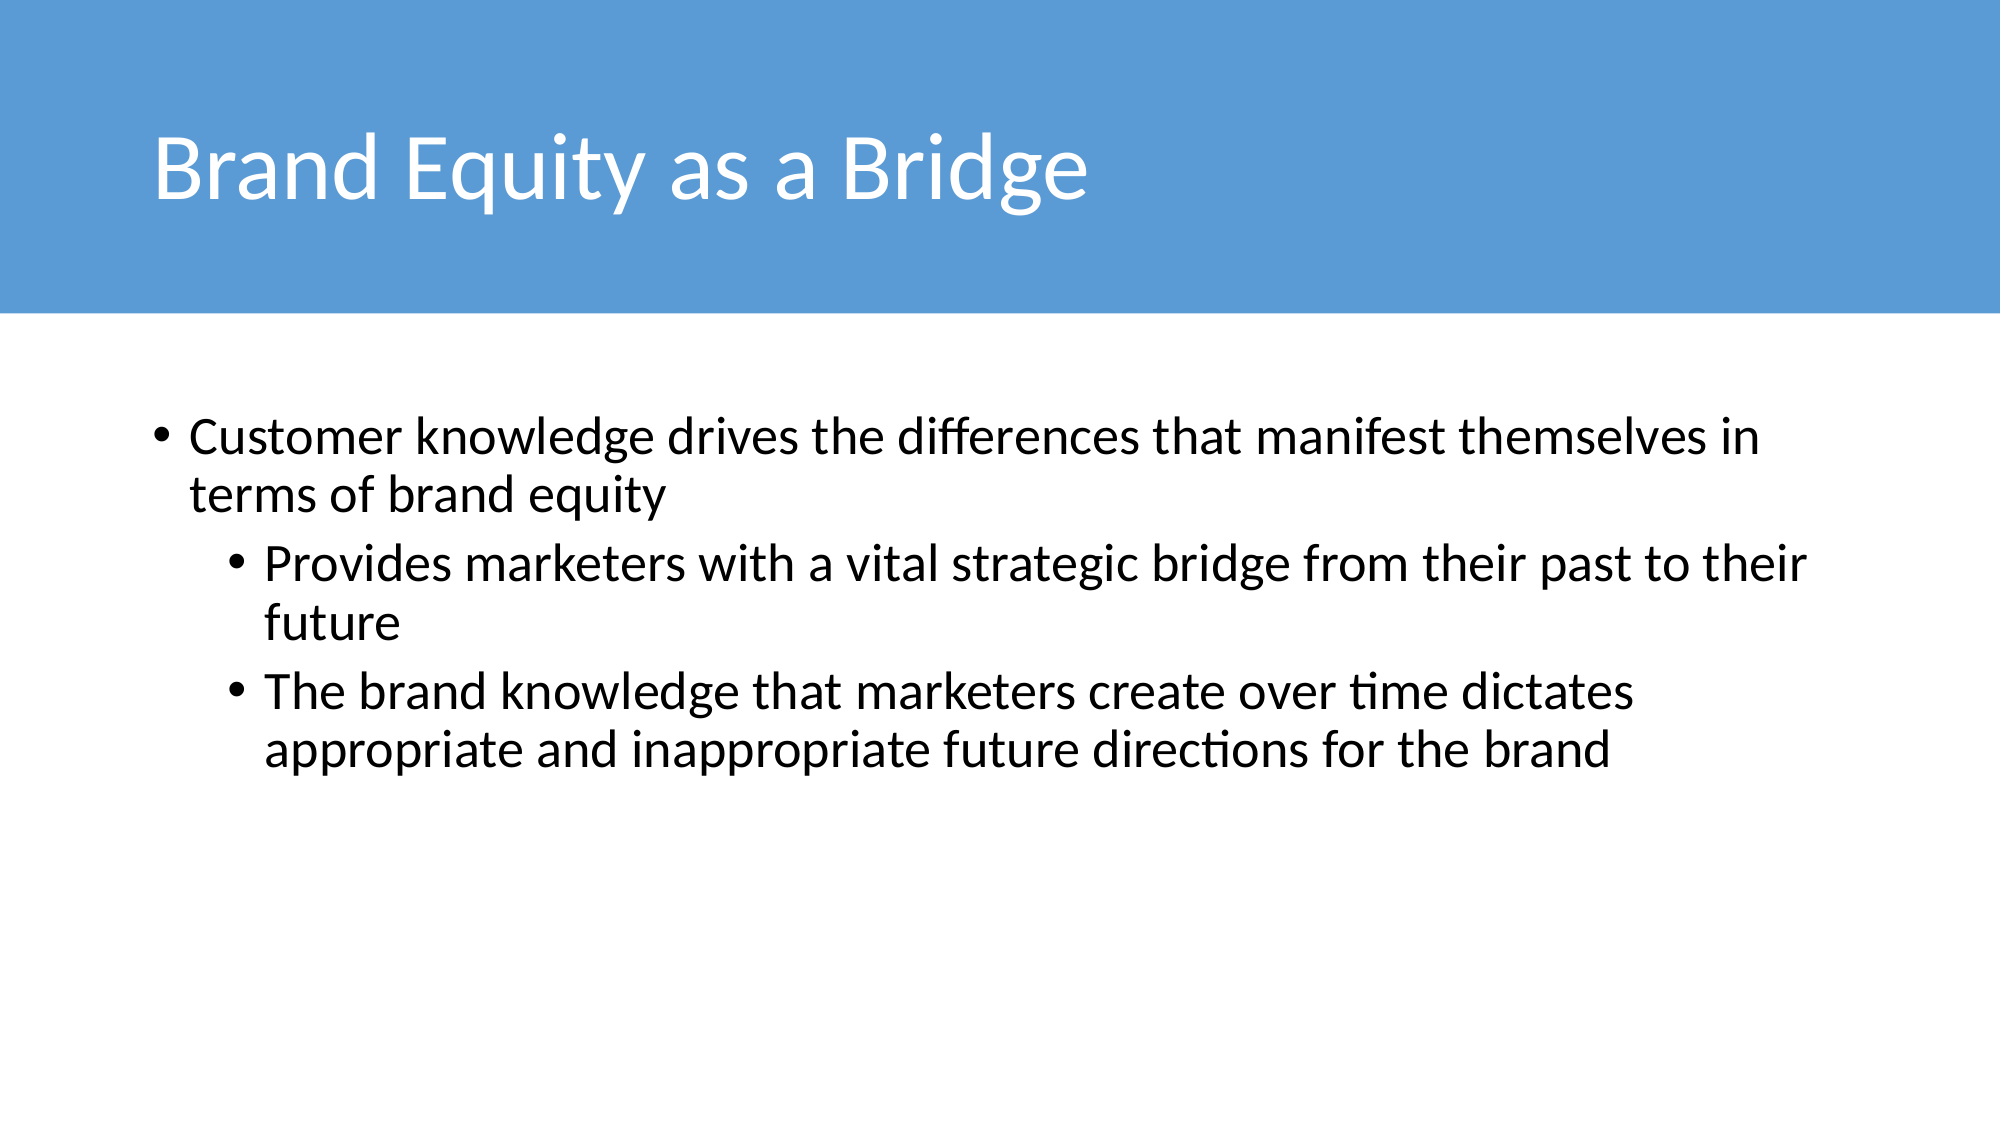

# Brand Equity as a Bridge
Customer knowledge drives the differences that manifest themselves in terms of brand equity
Provides marketers with a vital strategic bridge from their past to their future
The brand knowledge that marketers create over time dictates appropriate and inappropriate future directions for the brand